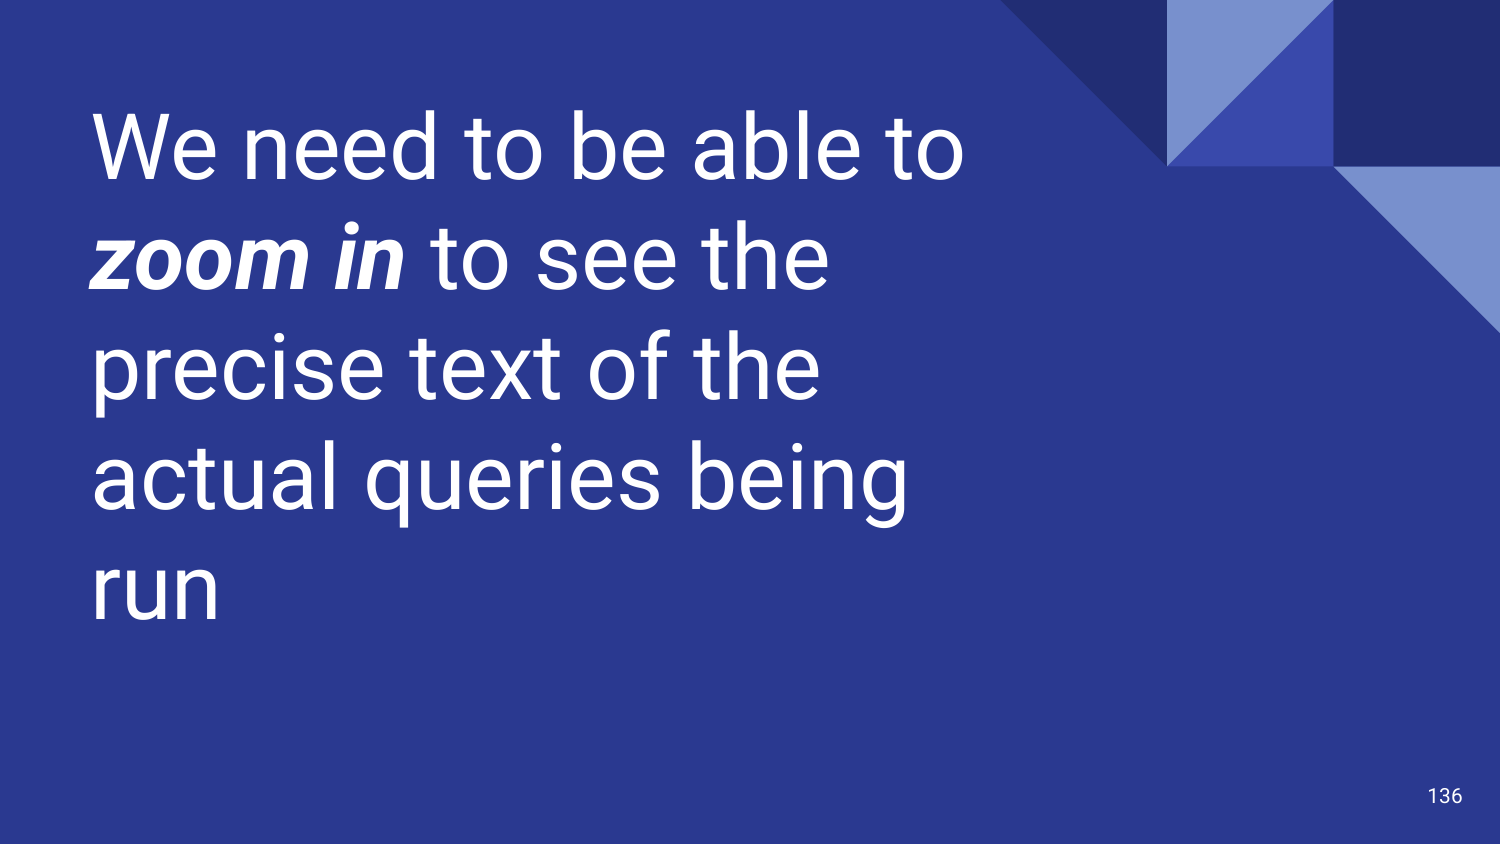

# We need to be able to zoom in to see the precise text of the actual queries being run
136